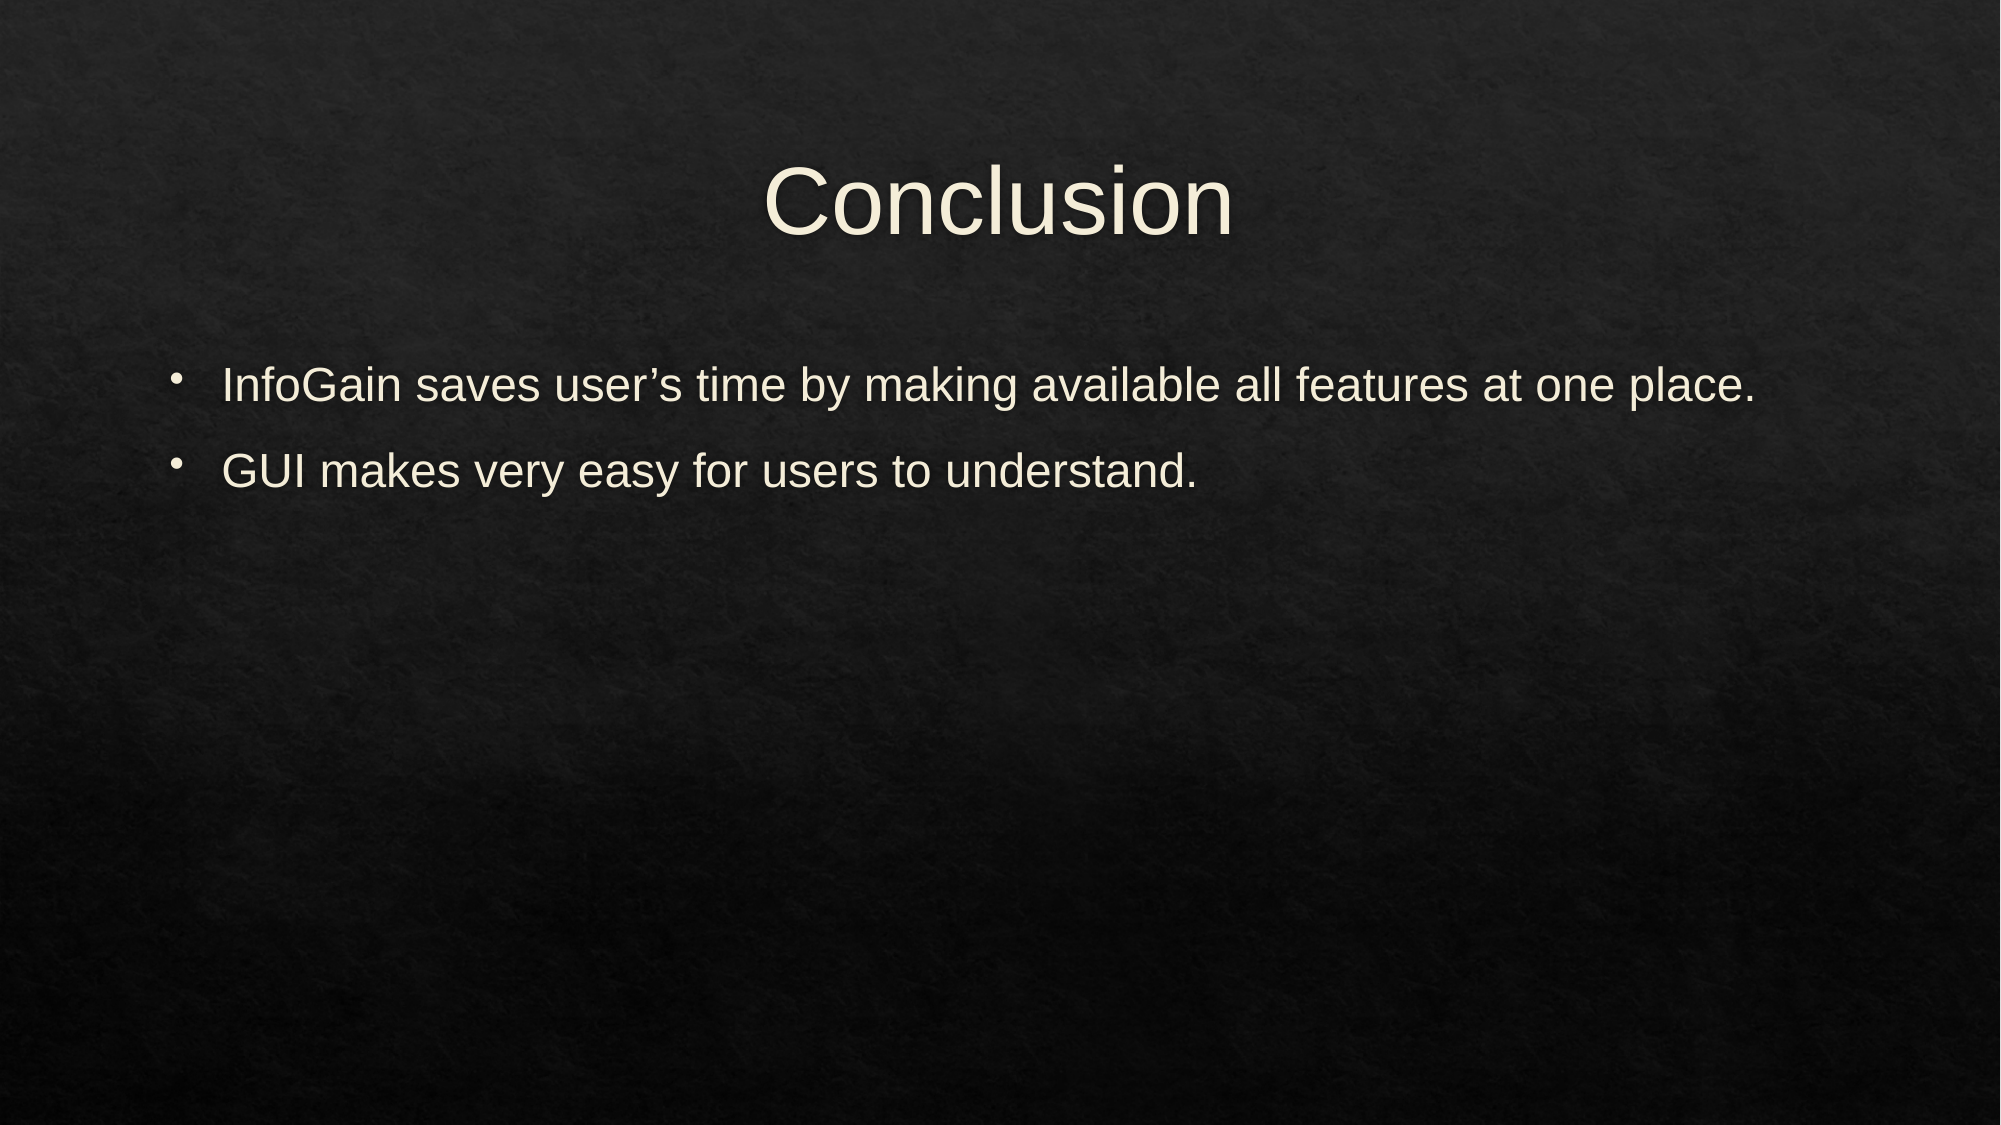

# Conclusion
InfoGain saves user’s time by making available all features at one place.
GUI makes very easy for users to understand.